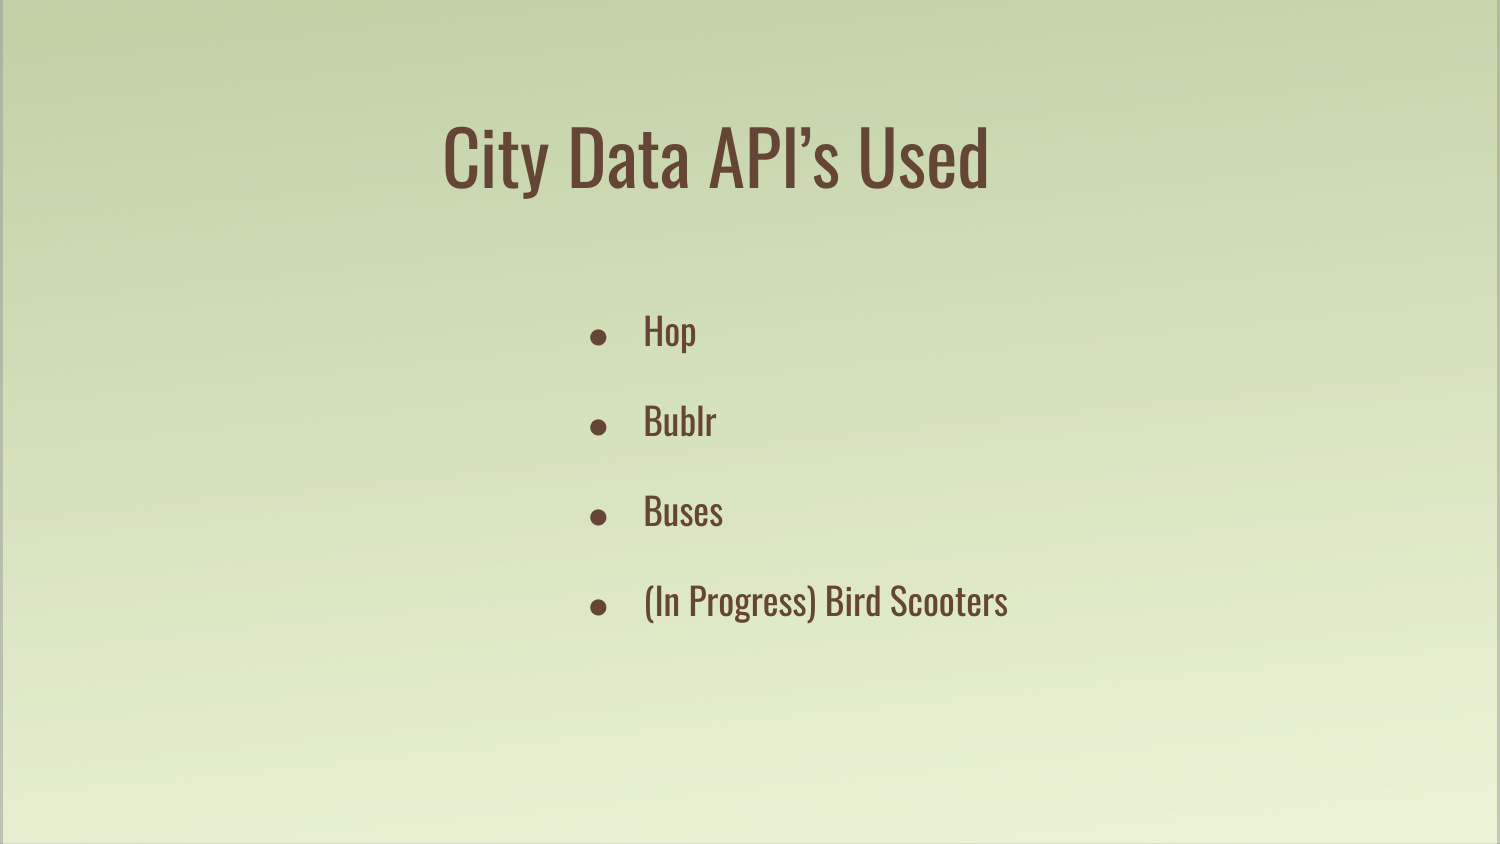

City Data API’s Used

Hop

Bublr

Buses

(In Progress) Bird Scooters